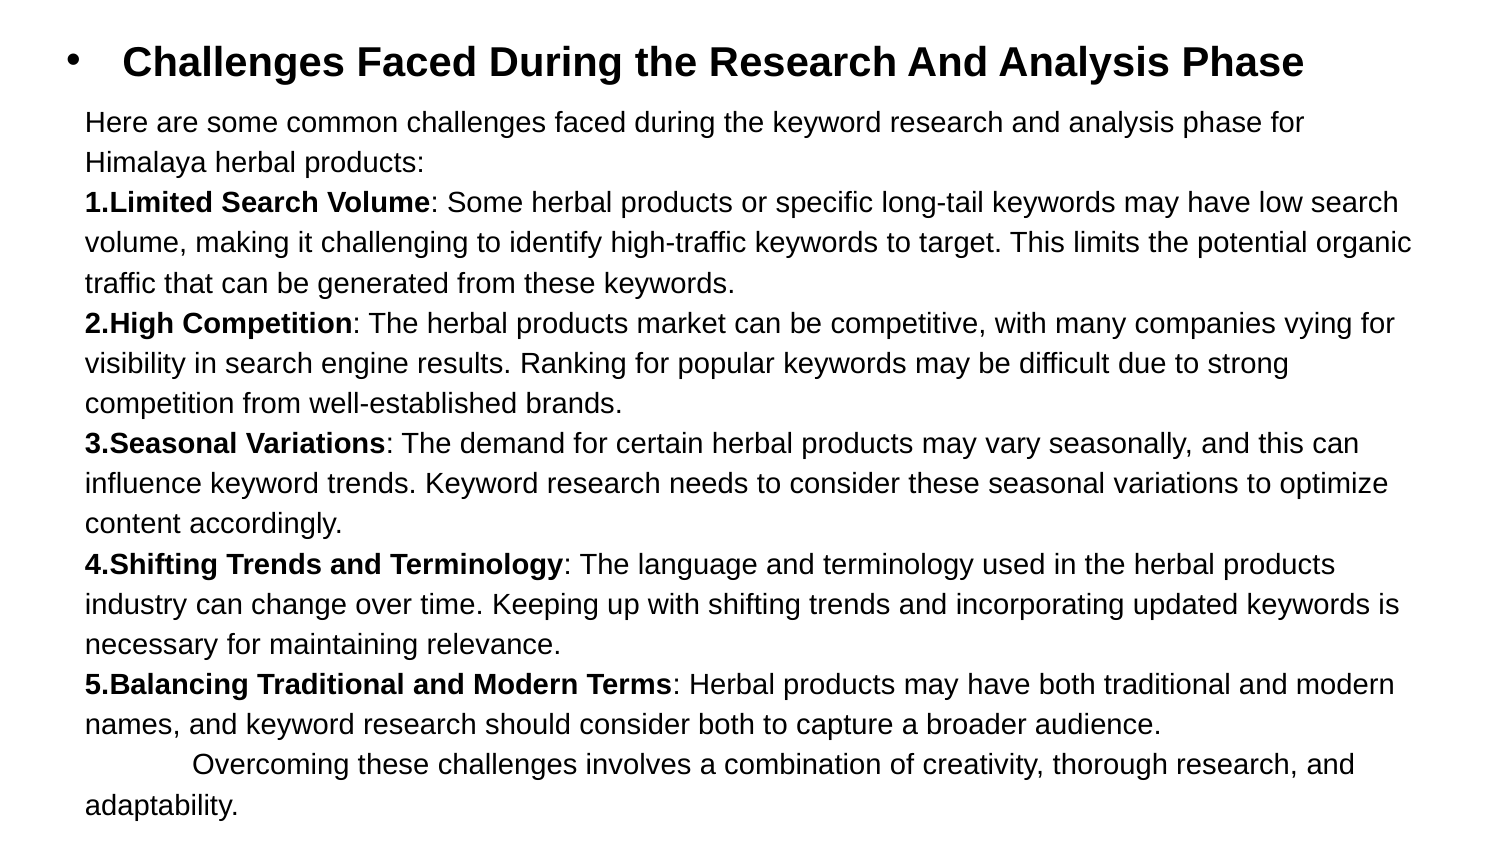

# Challenges Faced During the Research And Analysis Phase
Here are some common challenges faced during the keyword research and analysis phase for Himalaya herbal products:
1.Limited Search Volume: Some herbal products or specific long-tail keywords may have low search volume, making it challenging to identify high-traffic keywords to target. This limits the potential organic traffic that can be generated from these keywords.
2.High Competition: The herbal products market can be competitive, with many companies vying for visibility in search engine results. Ranking for popular keywords may be difficult due to strong competition from well-established brands.
3.Seasonal Variations: The demand for certain herbal products may vary seasonally, and this can influence keyword trends. Keyword research needs to consider these seasonal variations to optimize content accordingly.
4.Shifting Trends and Terminology: The language and terminology used in the herbal products industry can change over time. Keeping up with shifting trends and incorporating updated keywords is necessary for maintaining relevance.
5.Balancing Traditional and Modern Terms: Herbal products may have both traditional and modern names, and keyword research should consider both to capture a broader audience.
             Overcoming these challenges involves a combination of creativity, thorough research, and adaptability.